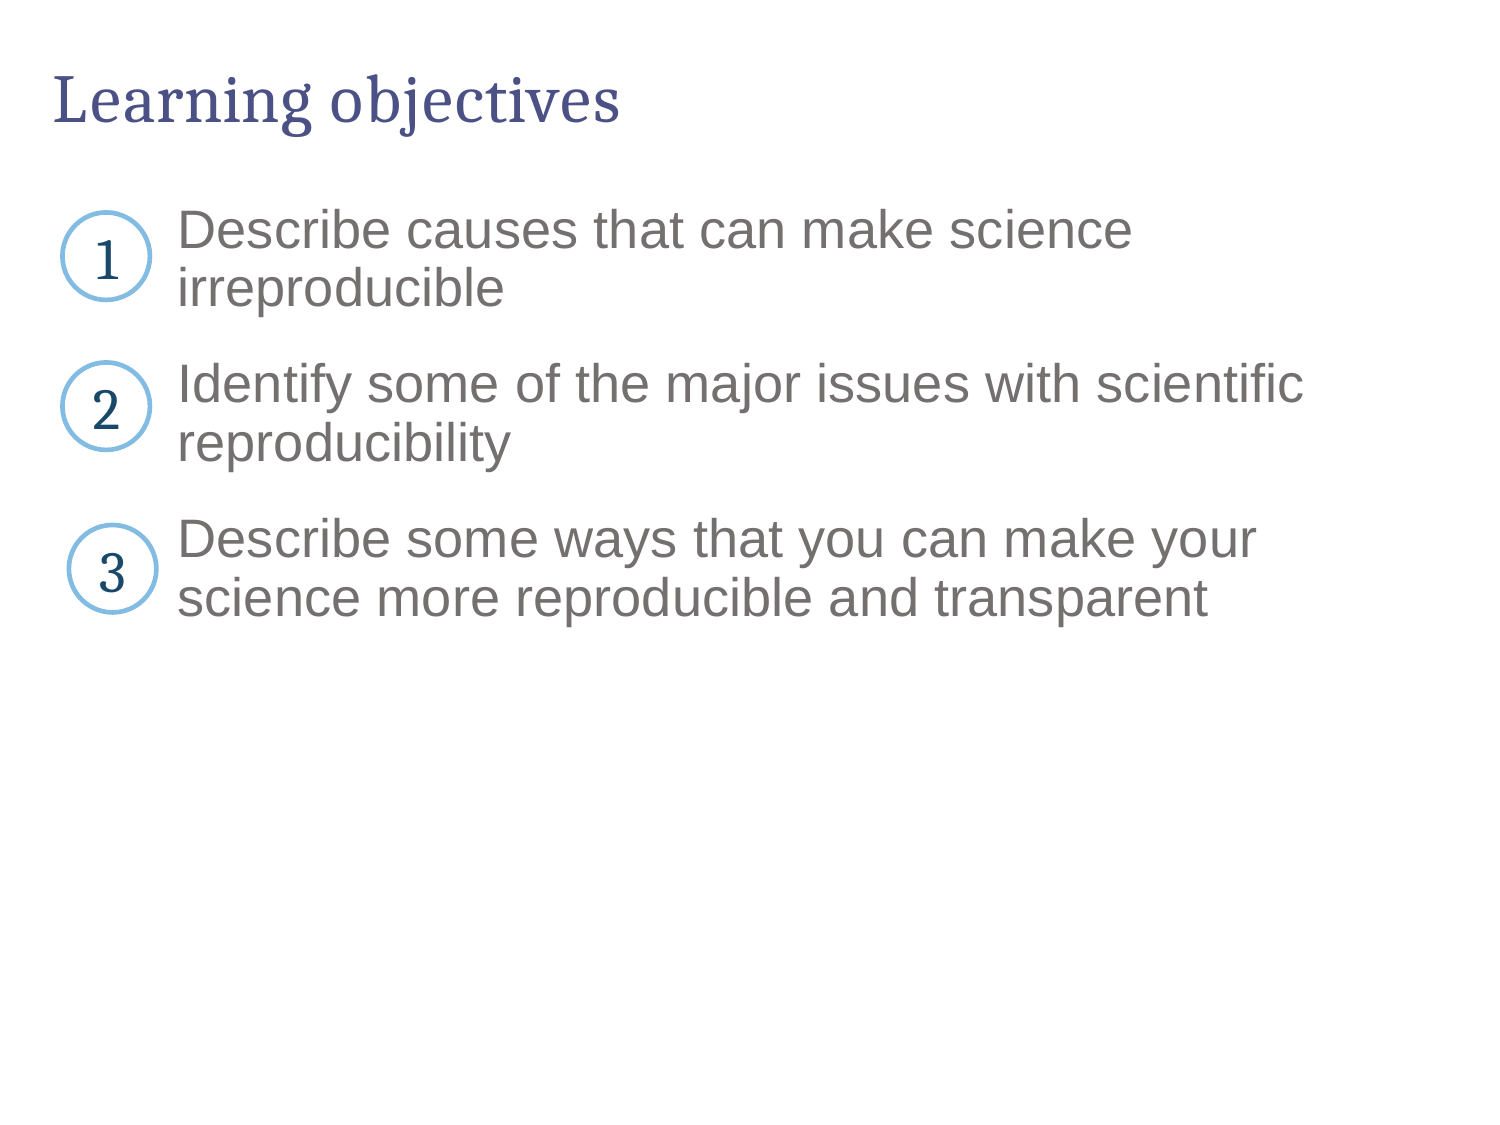

# Learning objectives
Describe causes that can make science irreproducible
Identify some of the major issues with scientific reproducibility
Describe some ways that you can make your science more reproducible and transparent
1
2
3